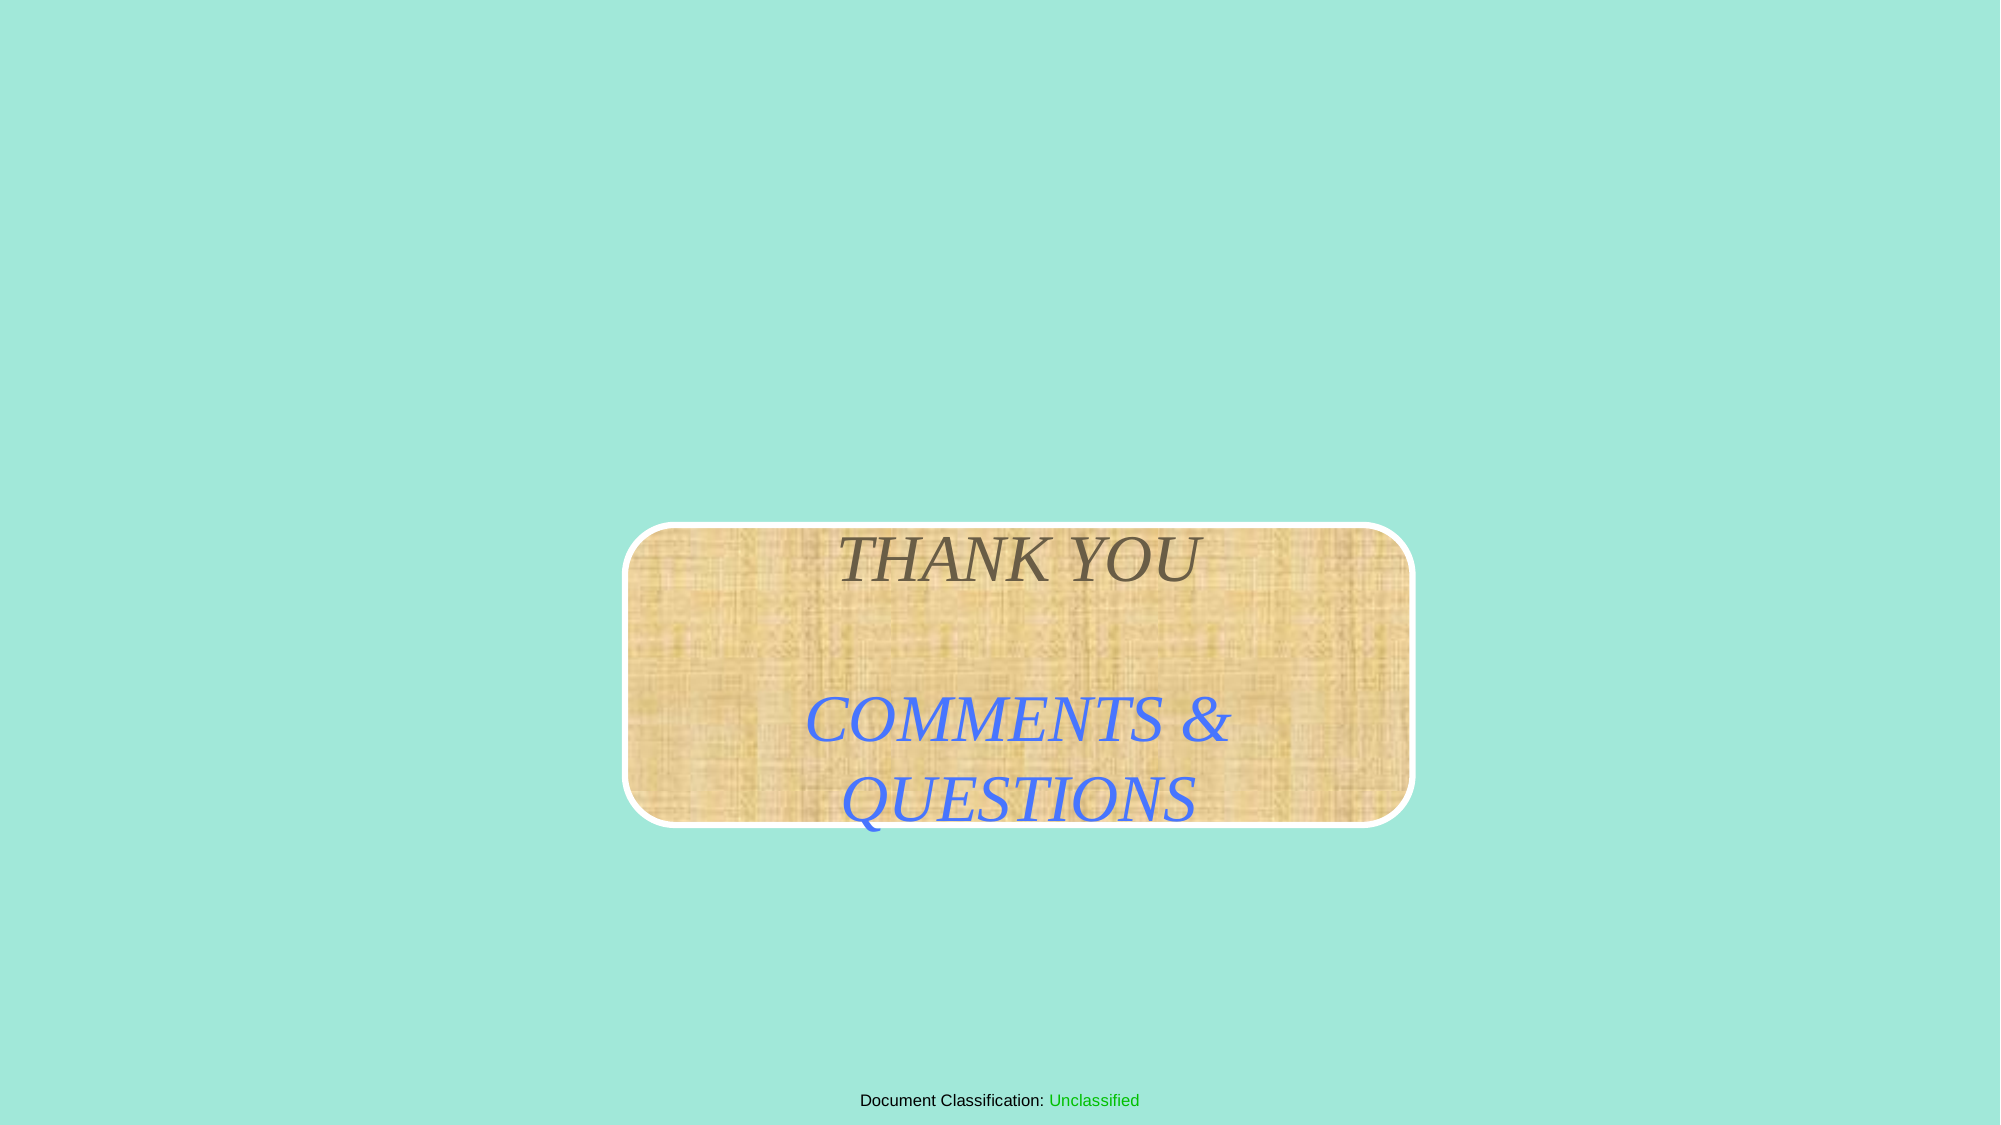

THANK YOU

COMMENTS & QUESTIONS
Document Classification: Unclassified